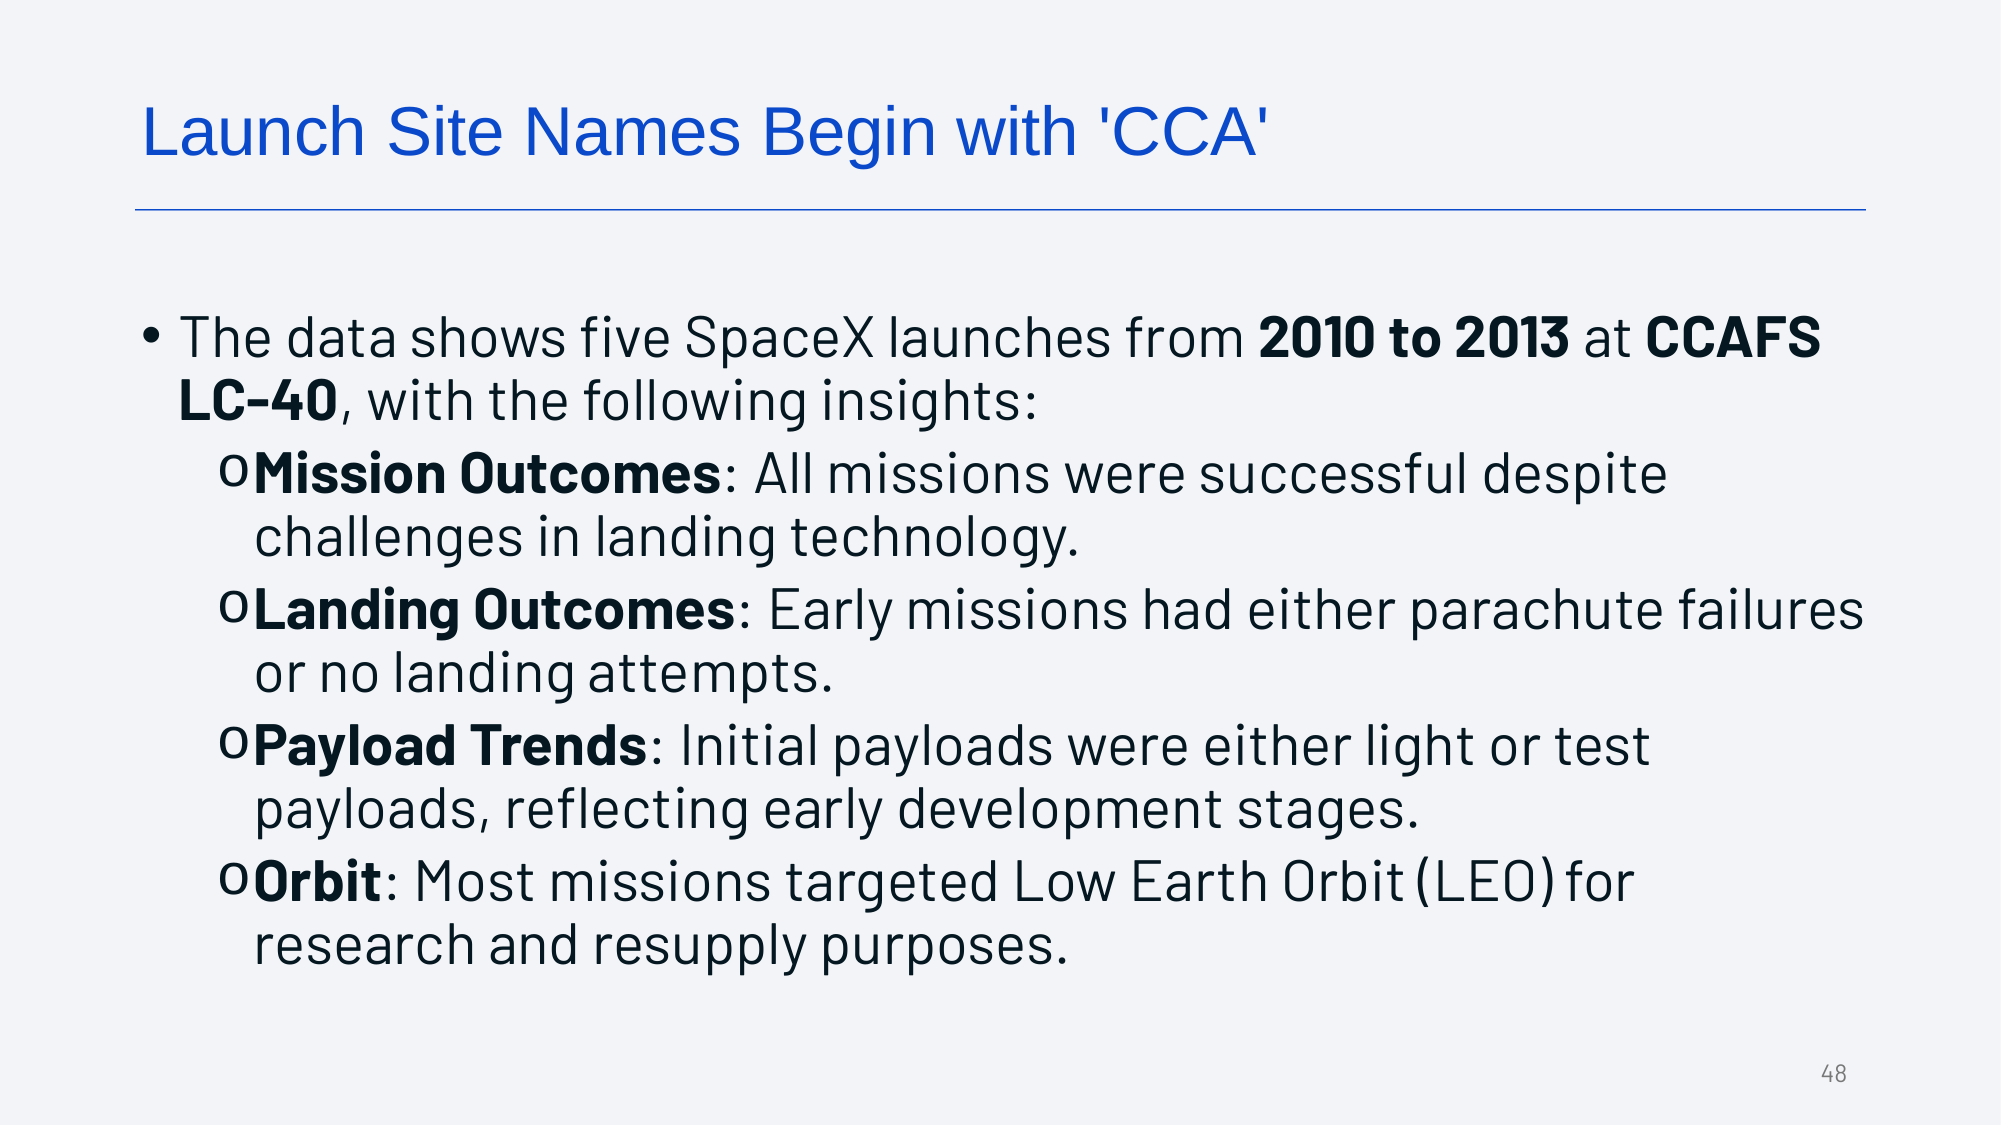

Launch Site Names Begin with 'CCA'
The data shows five SpaceX launches from 2010 to 2013 at CCAFS LC-40, with the following insights:
Mission Outcomes: All missions were successful despite challenges in landing technology.
Landing Outcomes: Early missions had either parachute failures or no landing attempts.
Payload Trends: Initial payloads were either light or test payloads, reflecting early development stages.
Orbit: Most missions targeted Low Earth Orbit (LEO) for research and resupply purposes.

48